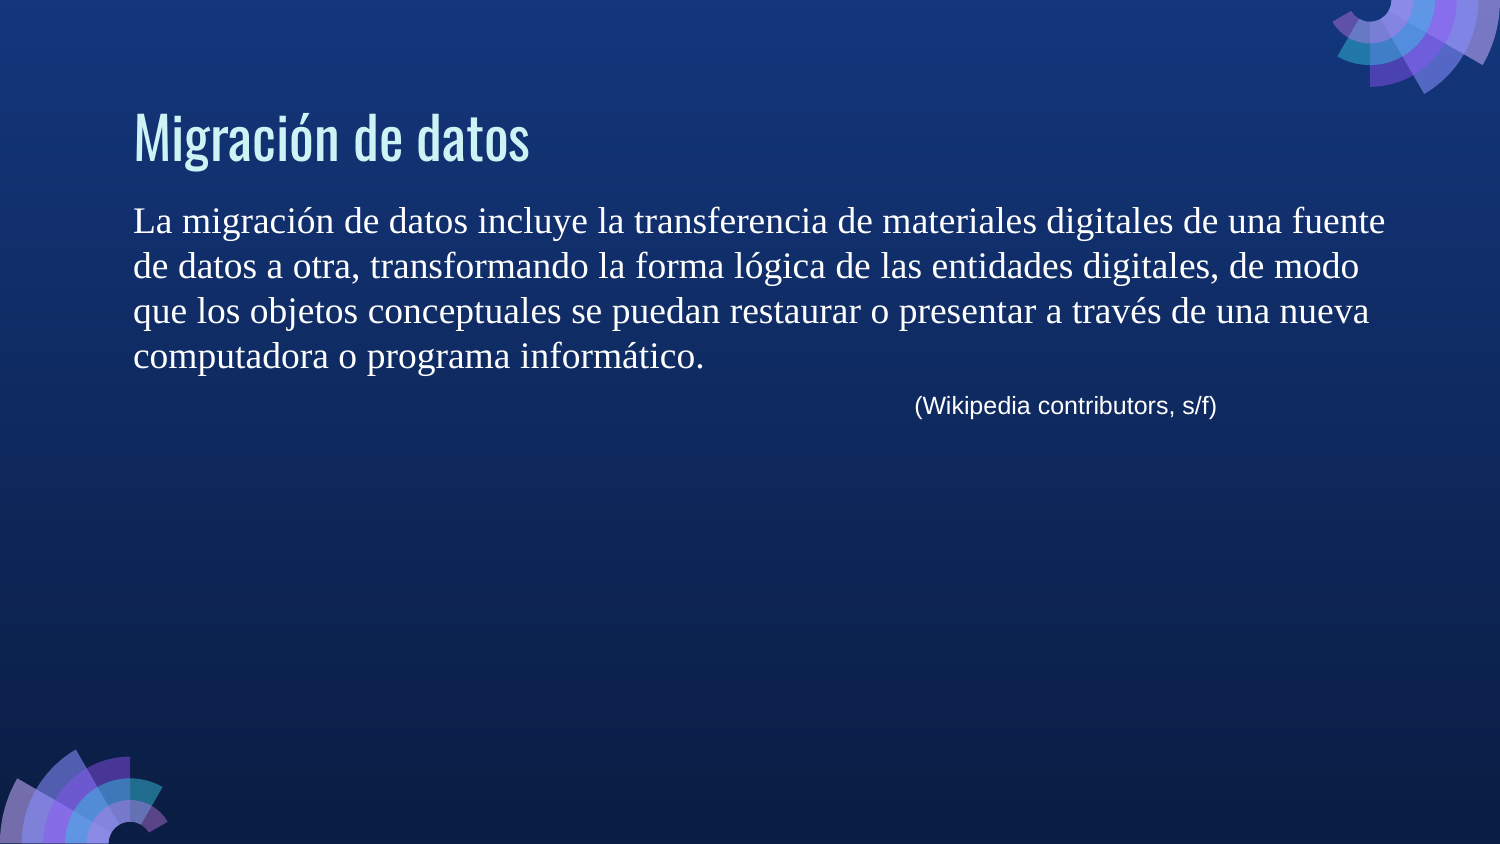

# Migración de datos
La migración de datos incluye la transferencia de materiales digitales de una fuente de datos a otra, transformando la forma lógica de las entidades digitales, de modo que los objetos conceptuales se puedan restaurar o presentar a través de una nueva computadora o programa informático.
(Wikipedia contributors, s/f)